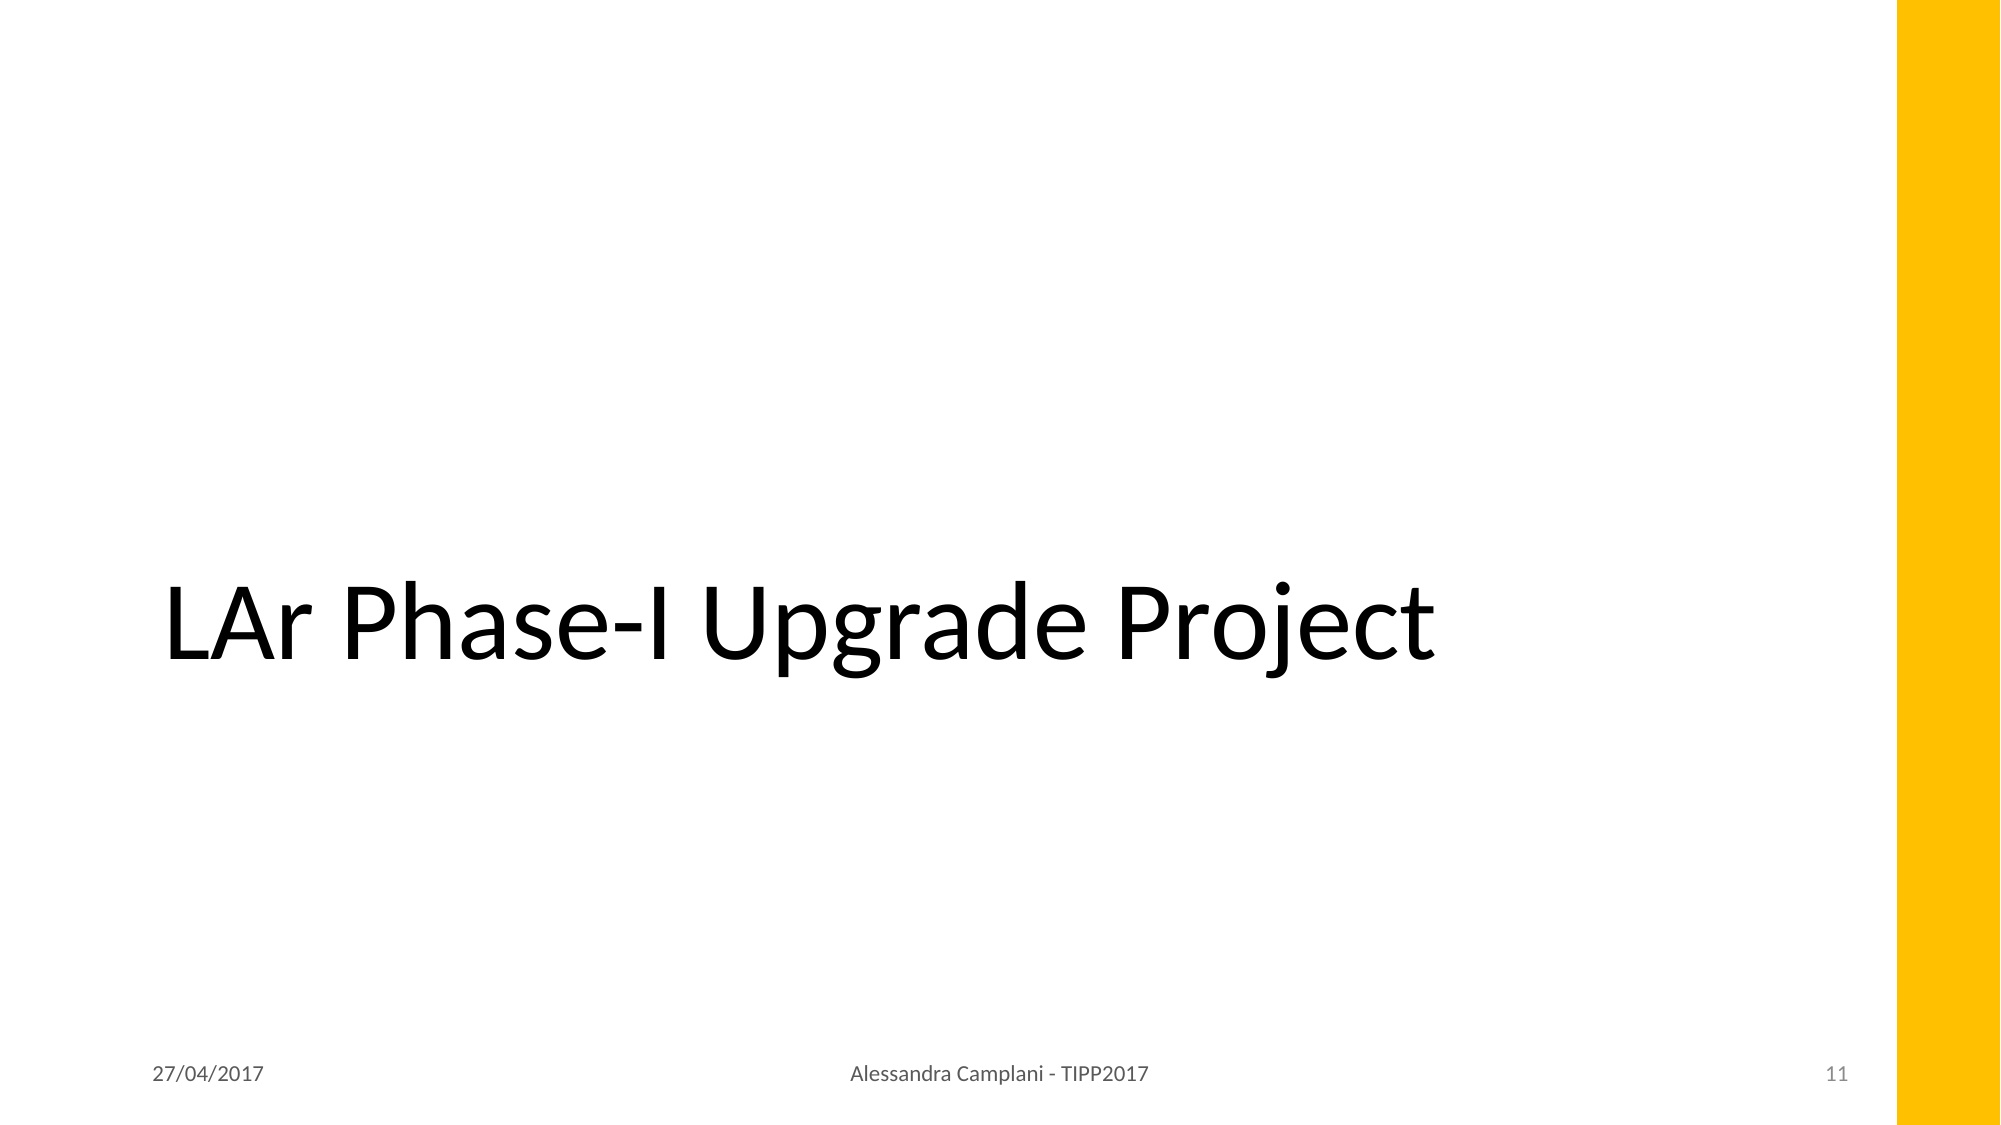

LAr Phase-I Upgrade Project
27/04/2017
Alessandra Camplani - TIPP2017
11